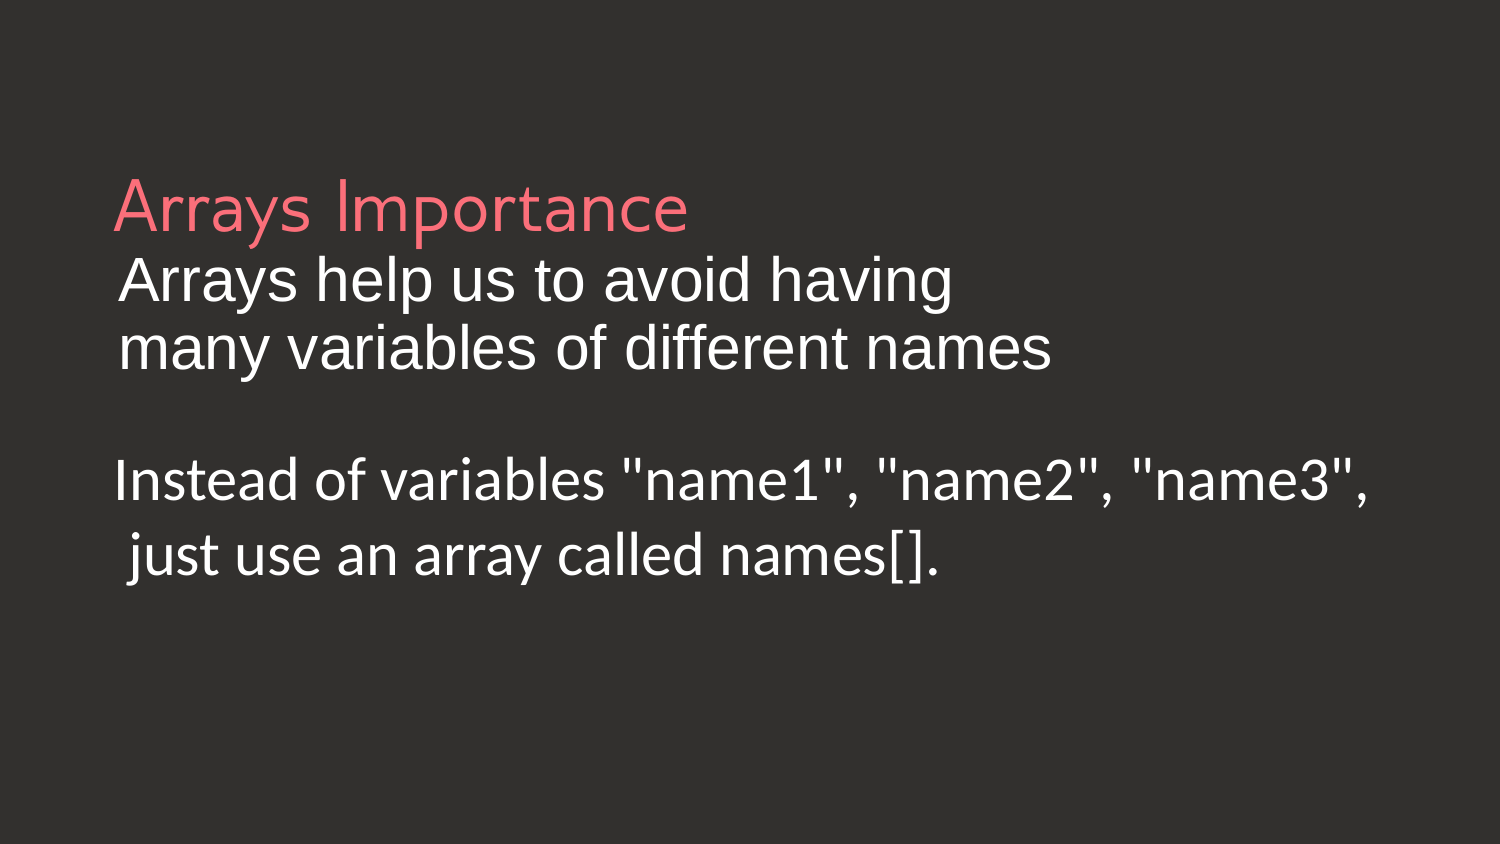

# Arrays Importance
Arrays help us to avoid having many variables of different names
Instead of variables "name1", "name2", "name3",
 just use an array called names[].